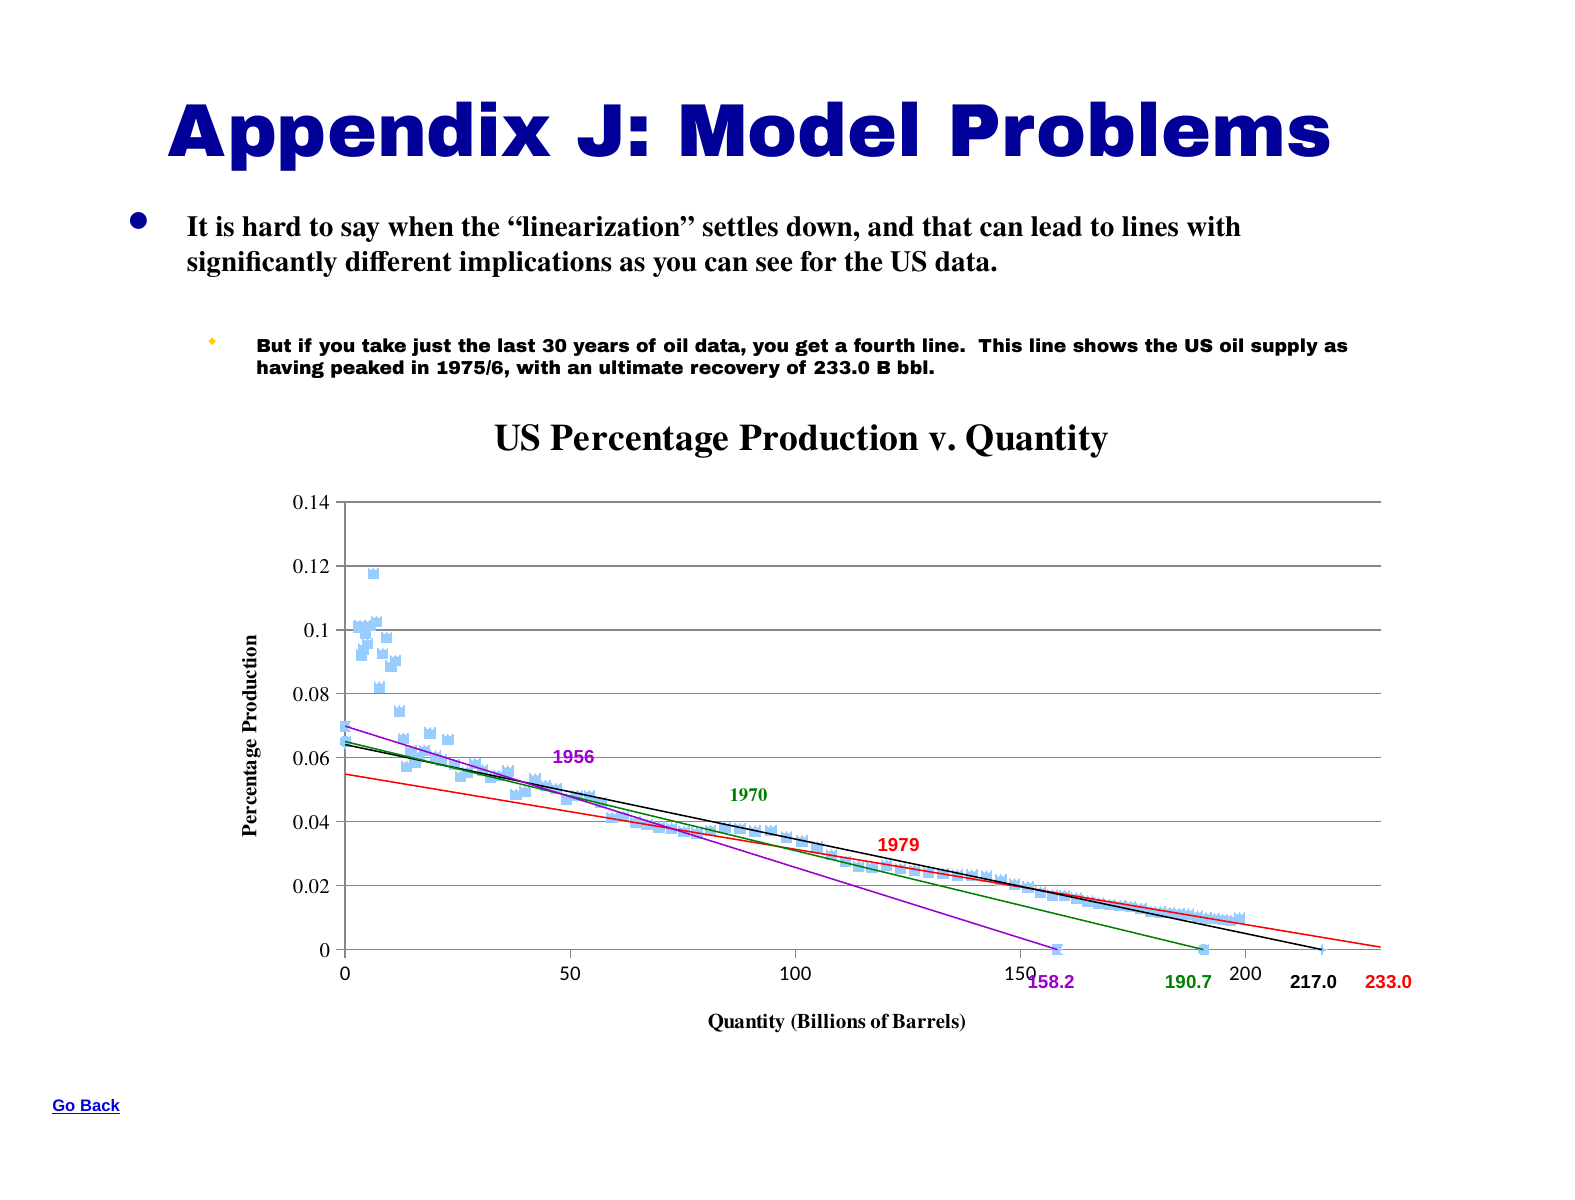

# Appendix J: Model Problems
It is hard to say when the “linearization” settles down, and that can lead to lines with significantly different implications as you can see for the US data.

But if you take just the last 30 years of oil data, you get a fourth line.  This line shows the US oil supply as having peaked in 1975/6, with an ultimate recovery of 233.0 B bbl.

### Chart: US Percentage Production v. Quantity

| Category |  |  |  |  |  |  |  |  |  |  |  |  |  |  |
|---|---|---|---|---|---|---|---|---|---|---|---|---|---|---|
1956
1970
1979
158.2
190.7
217.0
233.0
Go Back